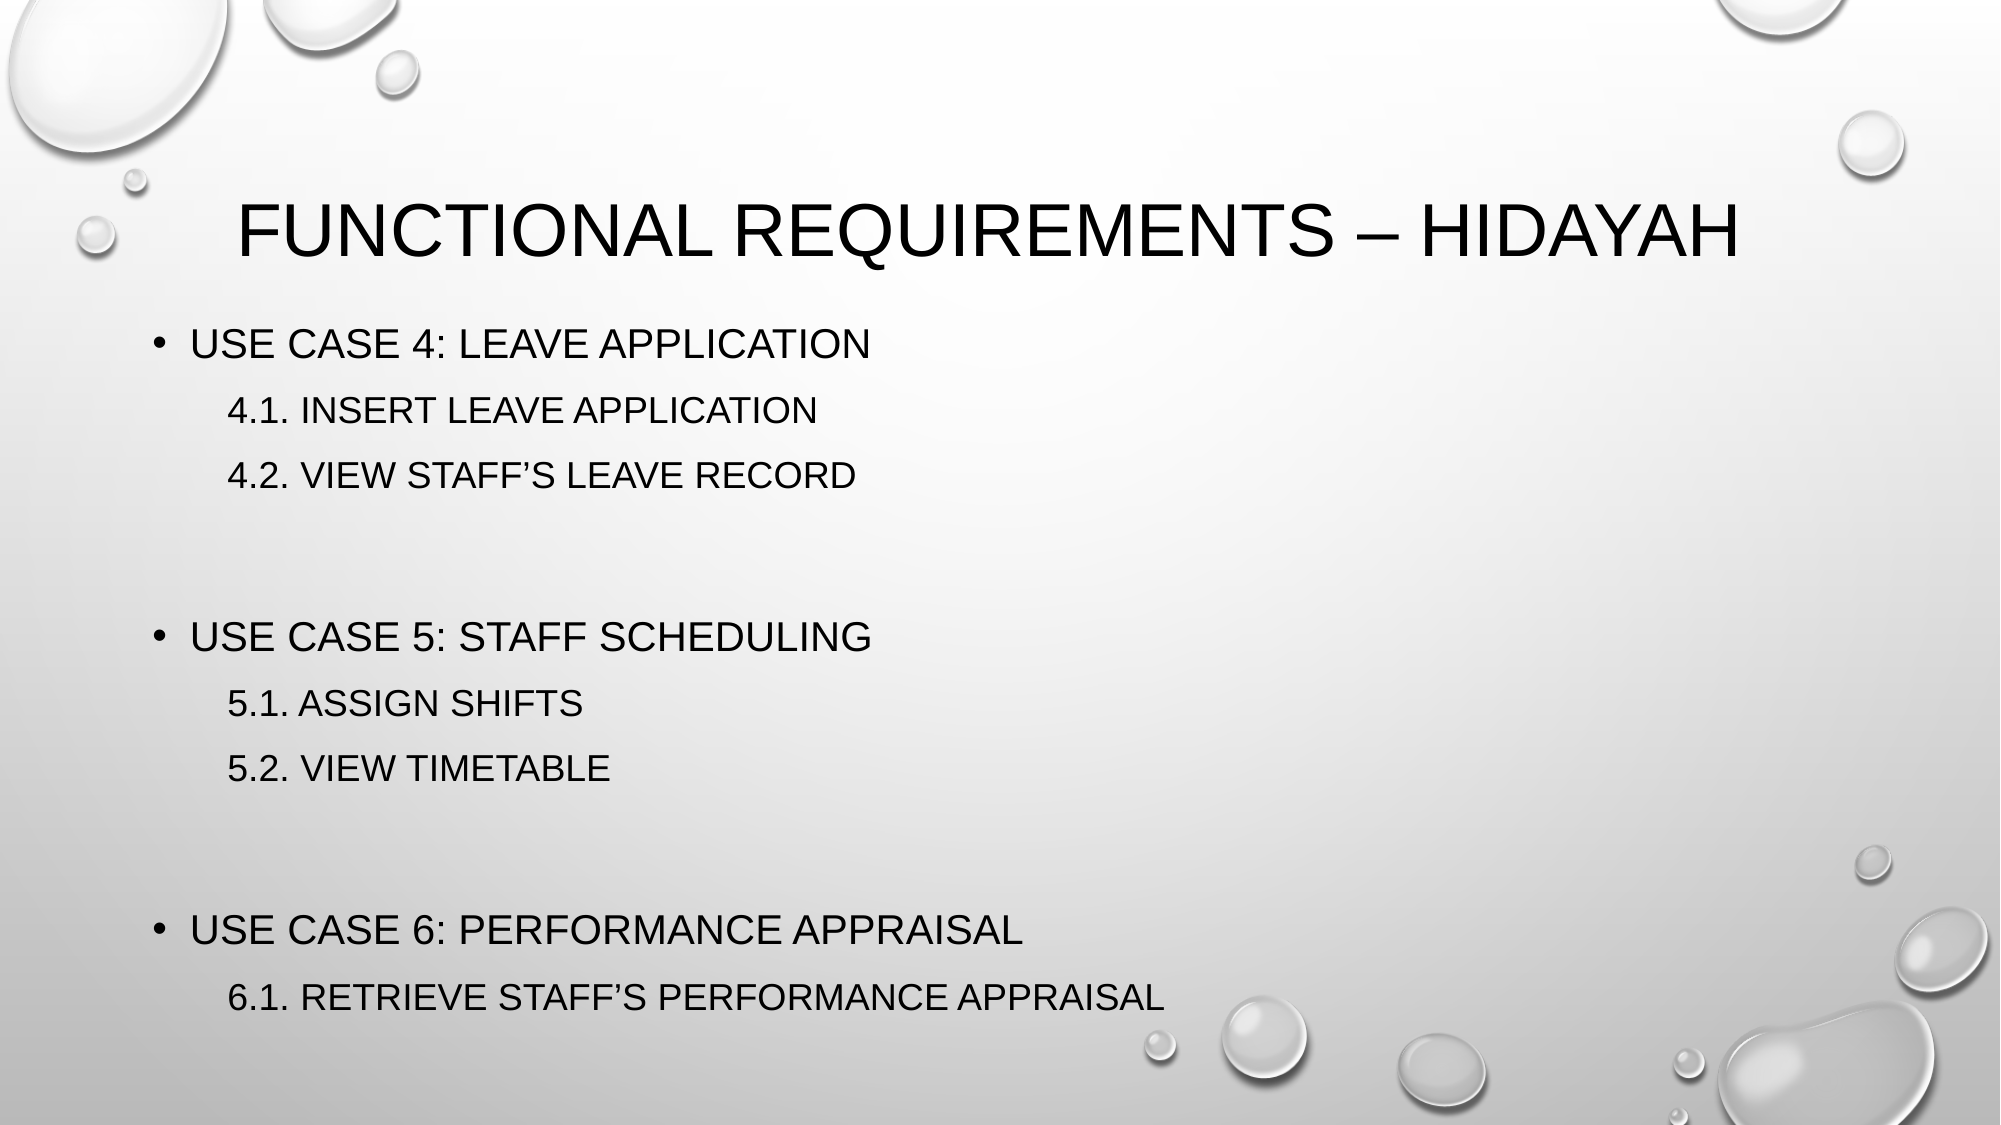

# Functional Requirements – HIDAYAH
Use Case 4: Leave Application
4.1. Insert Leave Application
4.2. View Staff’s Leave Record

Use Case 5: Staff Scheduling
5.1. Assign Shifts
5.2. View Timetable

Use Case 6: Performance Appraisal
6.1. Retrieve Staff’s Performance Appraisal